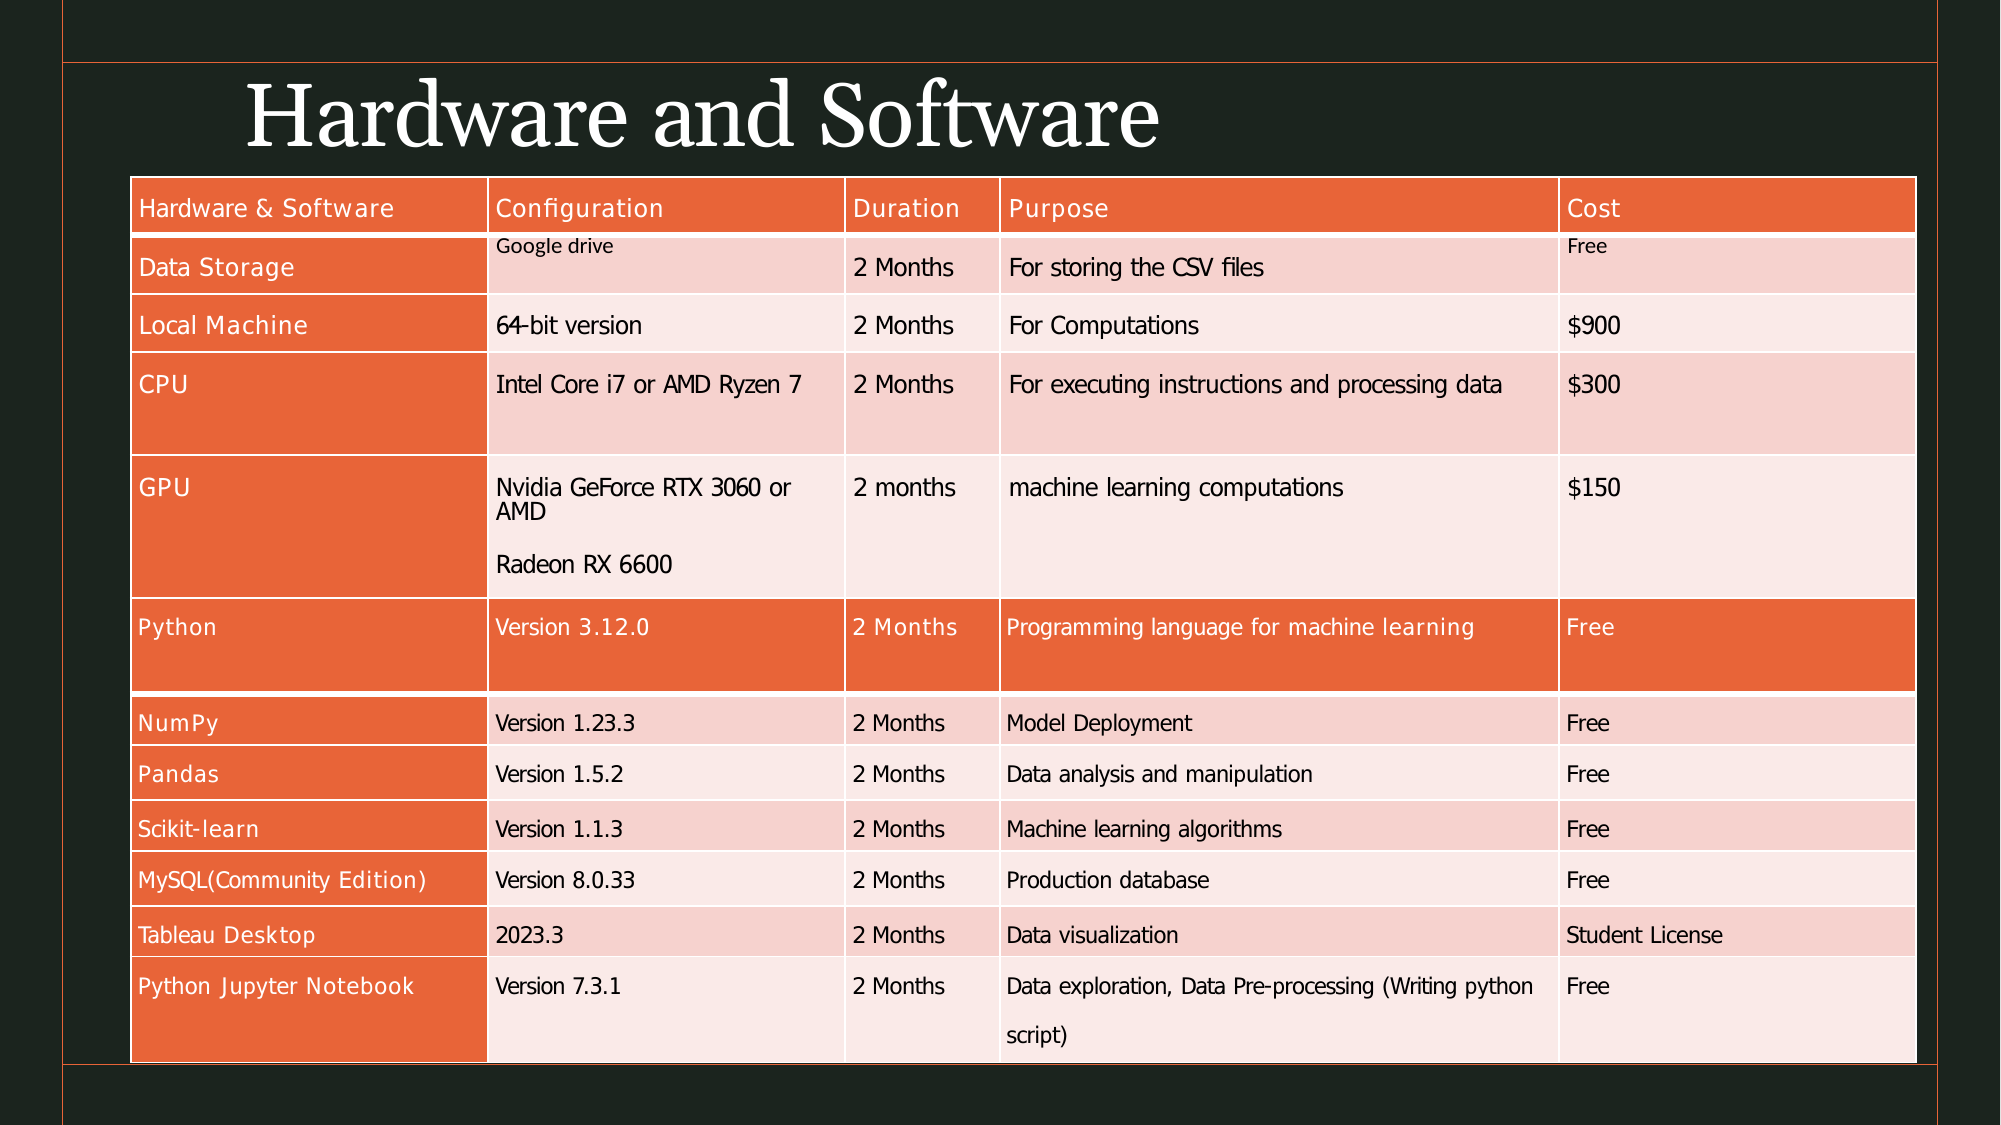

# Hardware and Software Requirements :
| Hardware & Software | Configuration | Duration | Purpose | Cost |
| --- | --- | --- | --- | --- |
| Data Storage | Google drive | 2 Months | For storing the CSV files | Free |
| Local Machine | 64-bit version | 2 Months | For Computations | $900 |
| CPU | Intel Core i7 or AMD Ryzen 7 | 2 Months | For executing instructions and processing data | $300 |
| GPU | Nvidia GeForce RTX 3060 or AMD Radeon RX 6600 | 2 months | machine learning computations | $150 |
| Python | Version 3.12.0 | 2 Months | Programming language for machine learning | Free |
| NumPy | Version 1.23.3 | 2 Months | Model Deployment | Free |
| Pandas | Version 1.5.2 | 2 Months | Data analysis and manipulation | Free |
| Scikit-learn | Version 1.1.3 | 2 Months | Machine learning algorithms | Free |
| MySQL(Community Edition) | Version 8.0.33 | 2 Months | Production database | Free |
| Tableau Desktop | 2023.3 | 2 Months | Data visualization | Student License |
| Python Jupyter Notebook | Version 7.3.1 | 2 Months | Data exploration, Data Pre-processing (Writing python script) | Free |